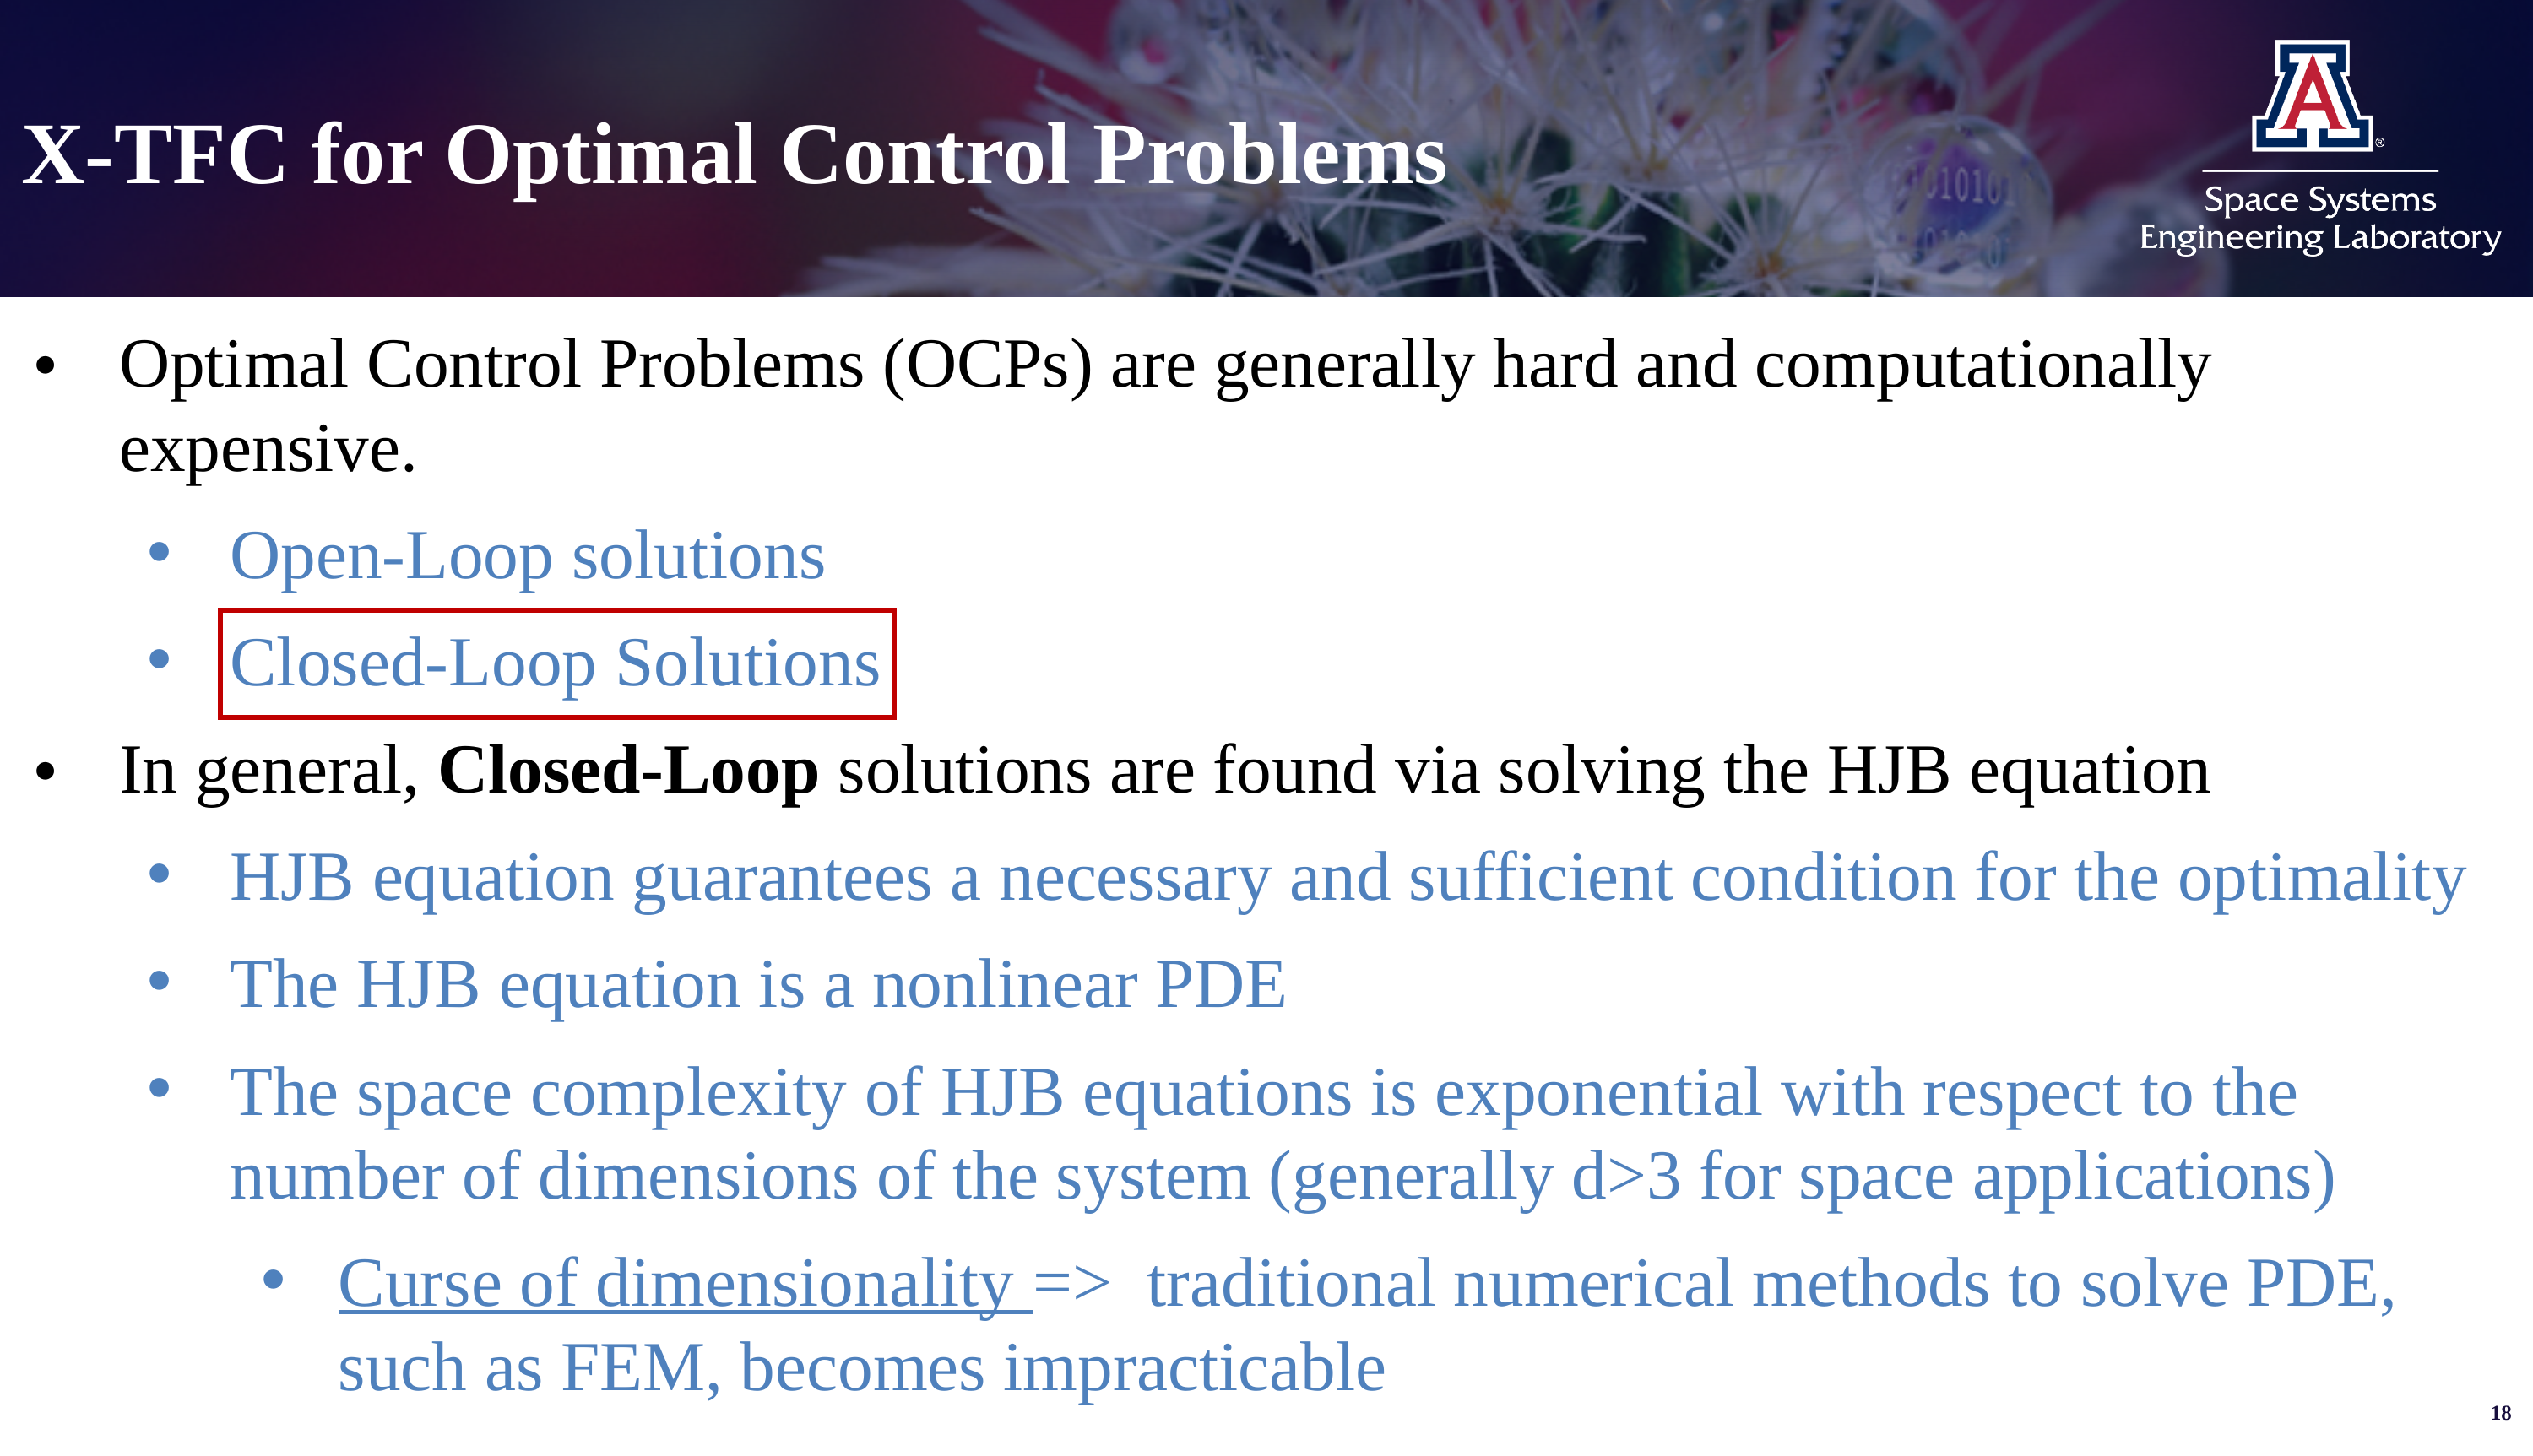

# X-TFC for Optimal Control Problems
Optimal Control Problems (OCPs) are generally hard and computationally expensive.
Open-Loop solutions
Closed-Loop Solutions
In general, Closed-Loop solutions are found via solving the HJB equation
HJB equation guarantees a necessary and sufficient condition for the optimality
The HJB equation is a nonlinear PDE
The space complexity of HJB equations is exponential with respect to the number of dimensions of the system (generally d>3 for space applications)
Curse of dimensionality =>  traditional numerical methods to solve PDE, such as FEM, becomes impracticable

18